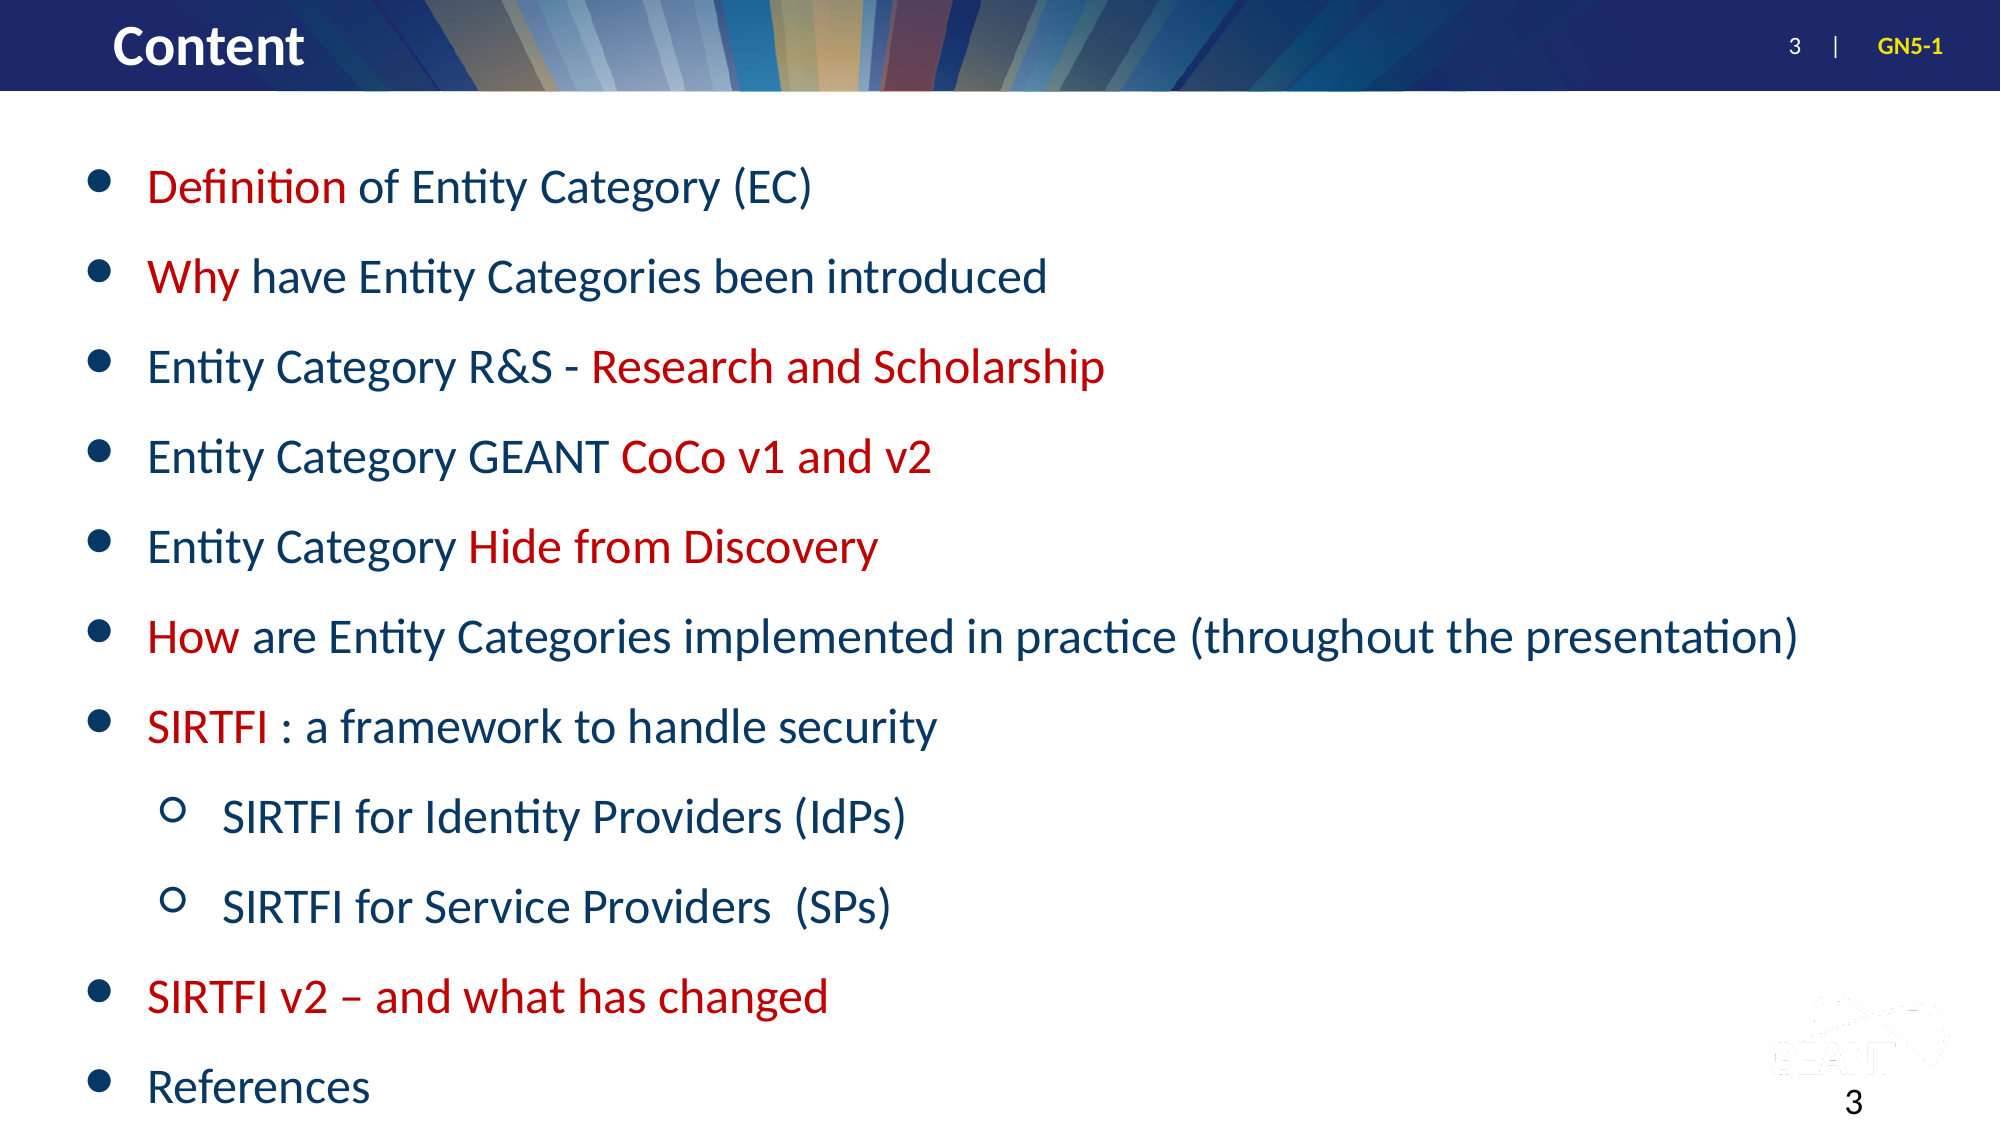

# Content

Definition of Entity Category (EC)
Why have Entity Categories been introduced
Entity Category R&S - Research and Scholarship
Entity Category GEANT CoCo v1 and v2
Entity Category Hide from Discovery
How are Entity Categories implemented in practice (throughout the presentation)
SIRTFI : a framework to handle security
SIRTFI for Identity Providers (IdPs)
SIRTFI for Service Providers  (SPs)
SIRTFI v2 – and what has changed
References
3